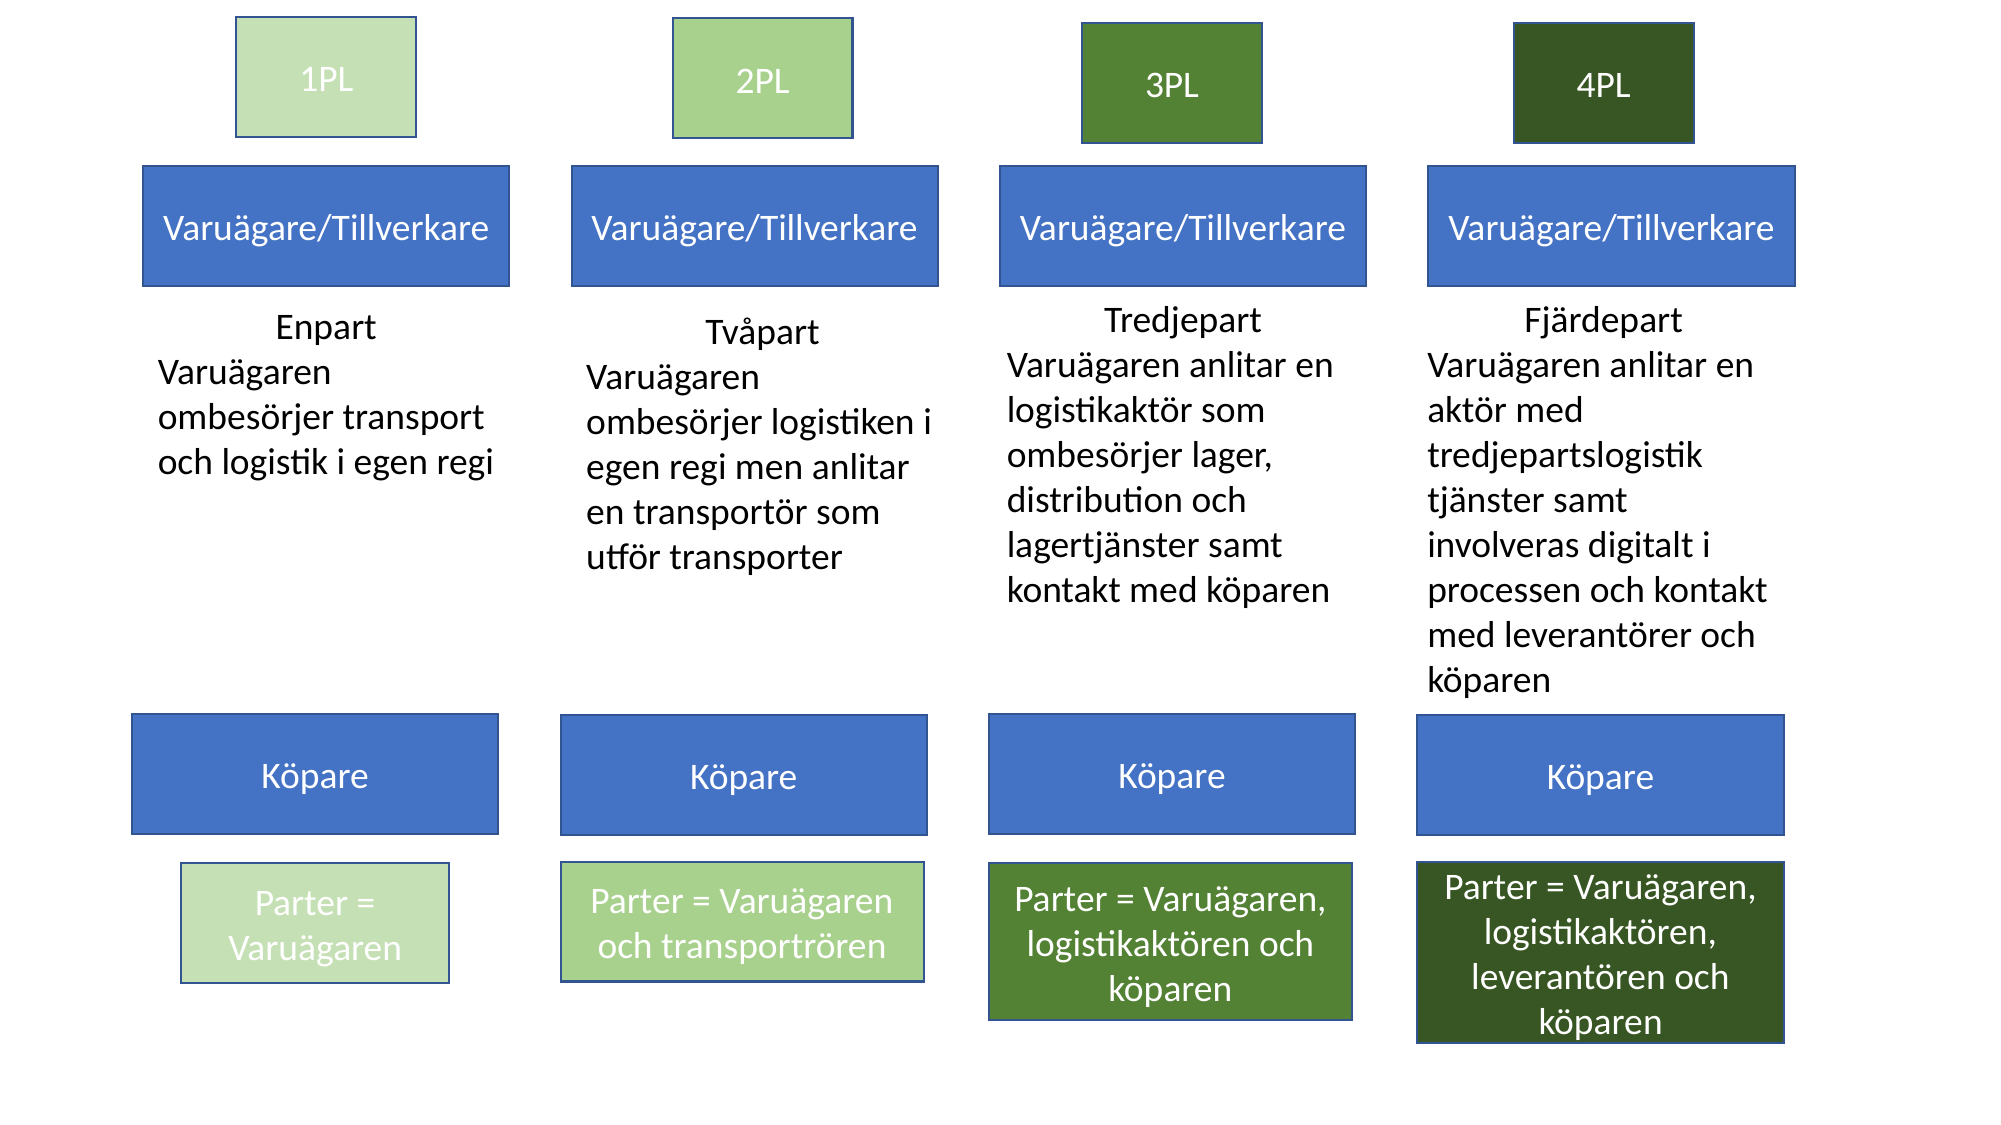

1PL
2PL
3PL
4PL
Varuägare/Tillverkare
Varuägare/Tillverkare
Varuägare/Tillverkare
Varuägare/Tillverkare
Tredjepart
Varuägaren anlitar en logistikaktör som ombesörjer lager, distribution och lagertjänster samt kontakt med köparen
Fjärdepart
Varuägaren anlitar en aktör med tredjepartslogistik tjänster samt involveras digitalt i processen och kontakt med leverantörer och köparen
Enpart
Varuägaren ombesörjer transport och logistik i egen regi
Tvåpart
Varuägaren ombesörjer logistiken i egen regi men anlitar en transportör som utför transporter
Köpare
Köpare
Köpare
Köpare
Parter = Varuägaren och transportrören
Parter = Varuägaren, logistikaktören, leverantören och köparen
Parter = Varuägaren, logistikaktören och köparen
Parter = Varuägaren